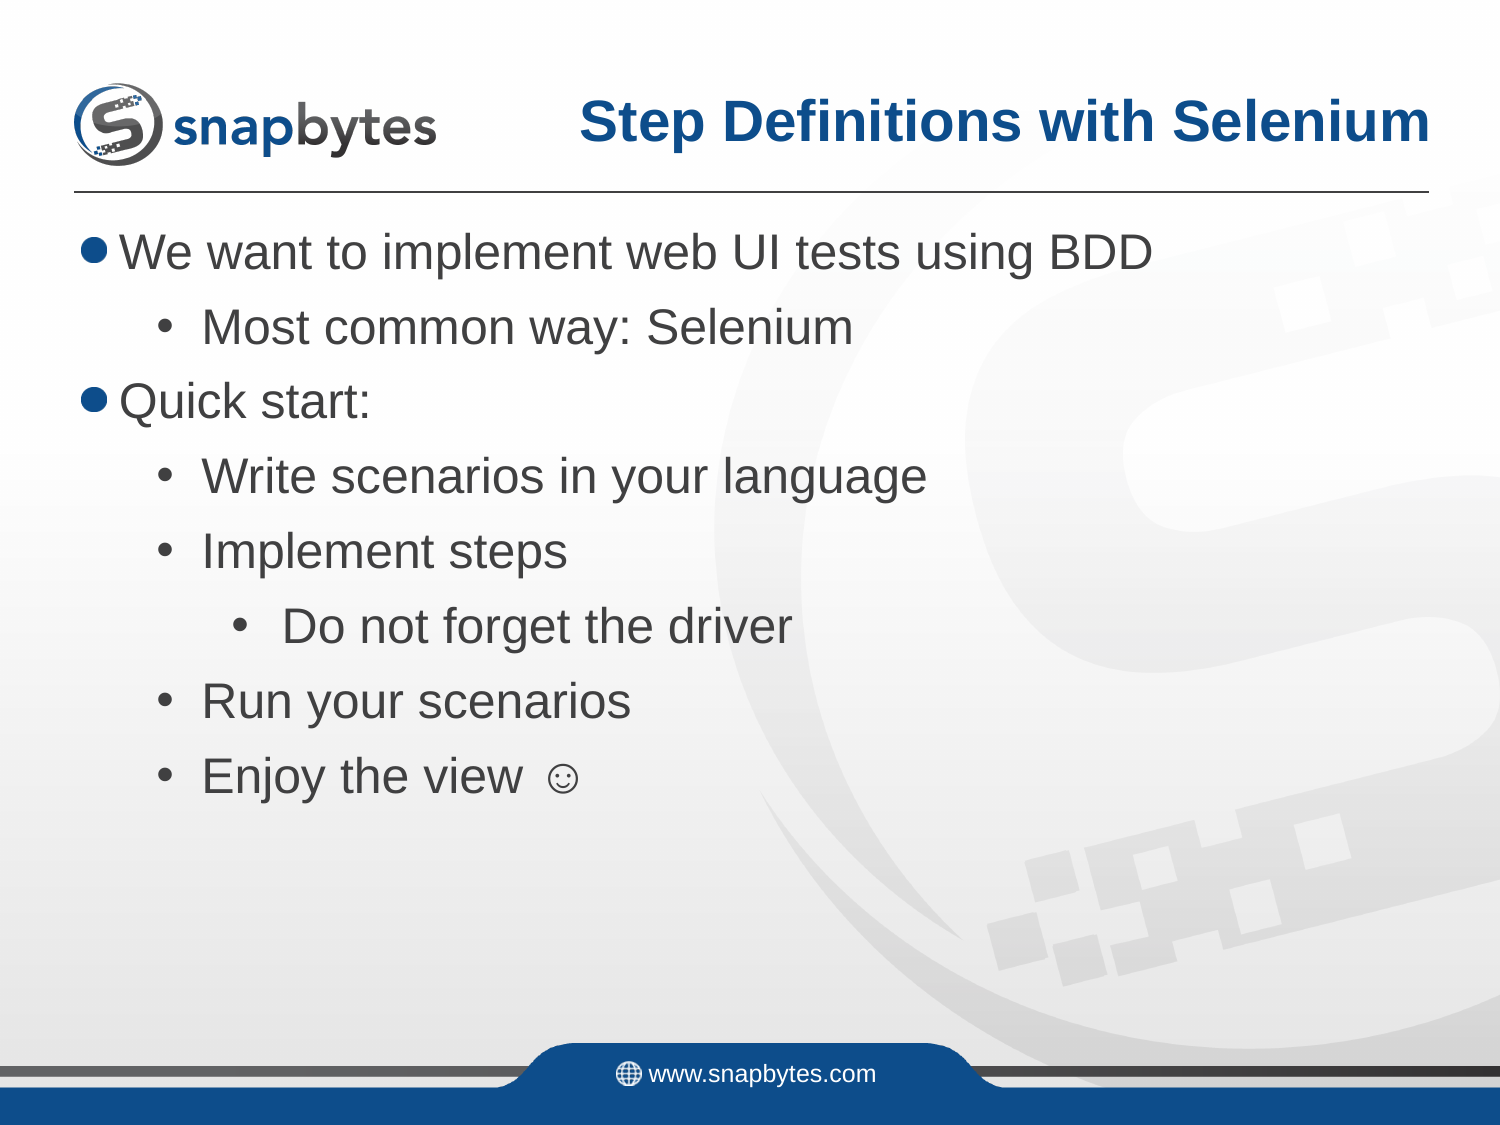

# Step Definitions with Selenium
We want to implement web UI tests using BDD
Most common way: Selenium
Quick start:
Write scenarios in your language
Implement steps
Do not forget the driver
Run your scenarios
Enjoy the view ☺